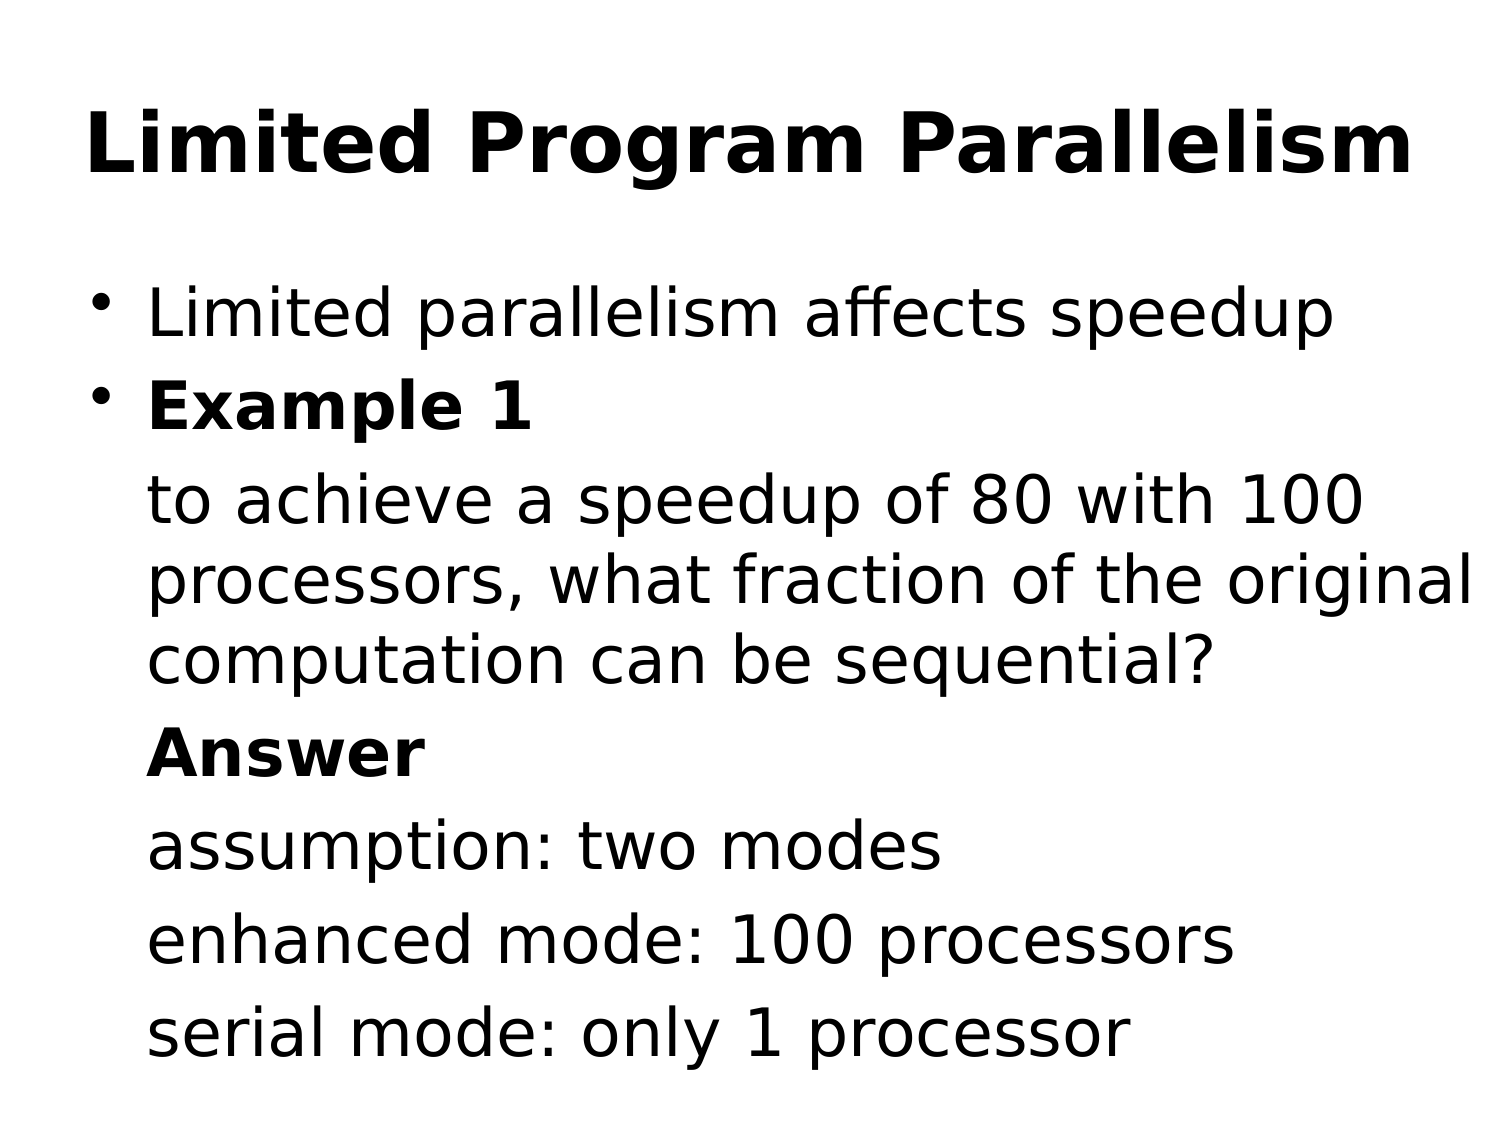

# Limited Program Parallelism
Limited parallelism affects speedup
Example 1
	to achieve a speedup of 80 with 100 processors, what fraction of the original computation can be sequential?
	Answer
	assumption: two modes
	enhanced mode: 100 processors
	serial mode: only 1 processor